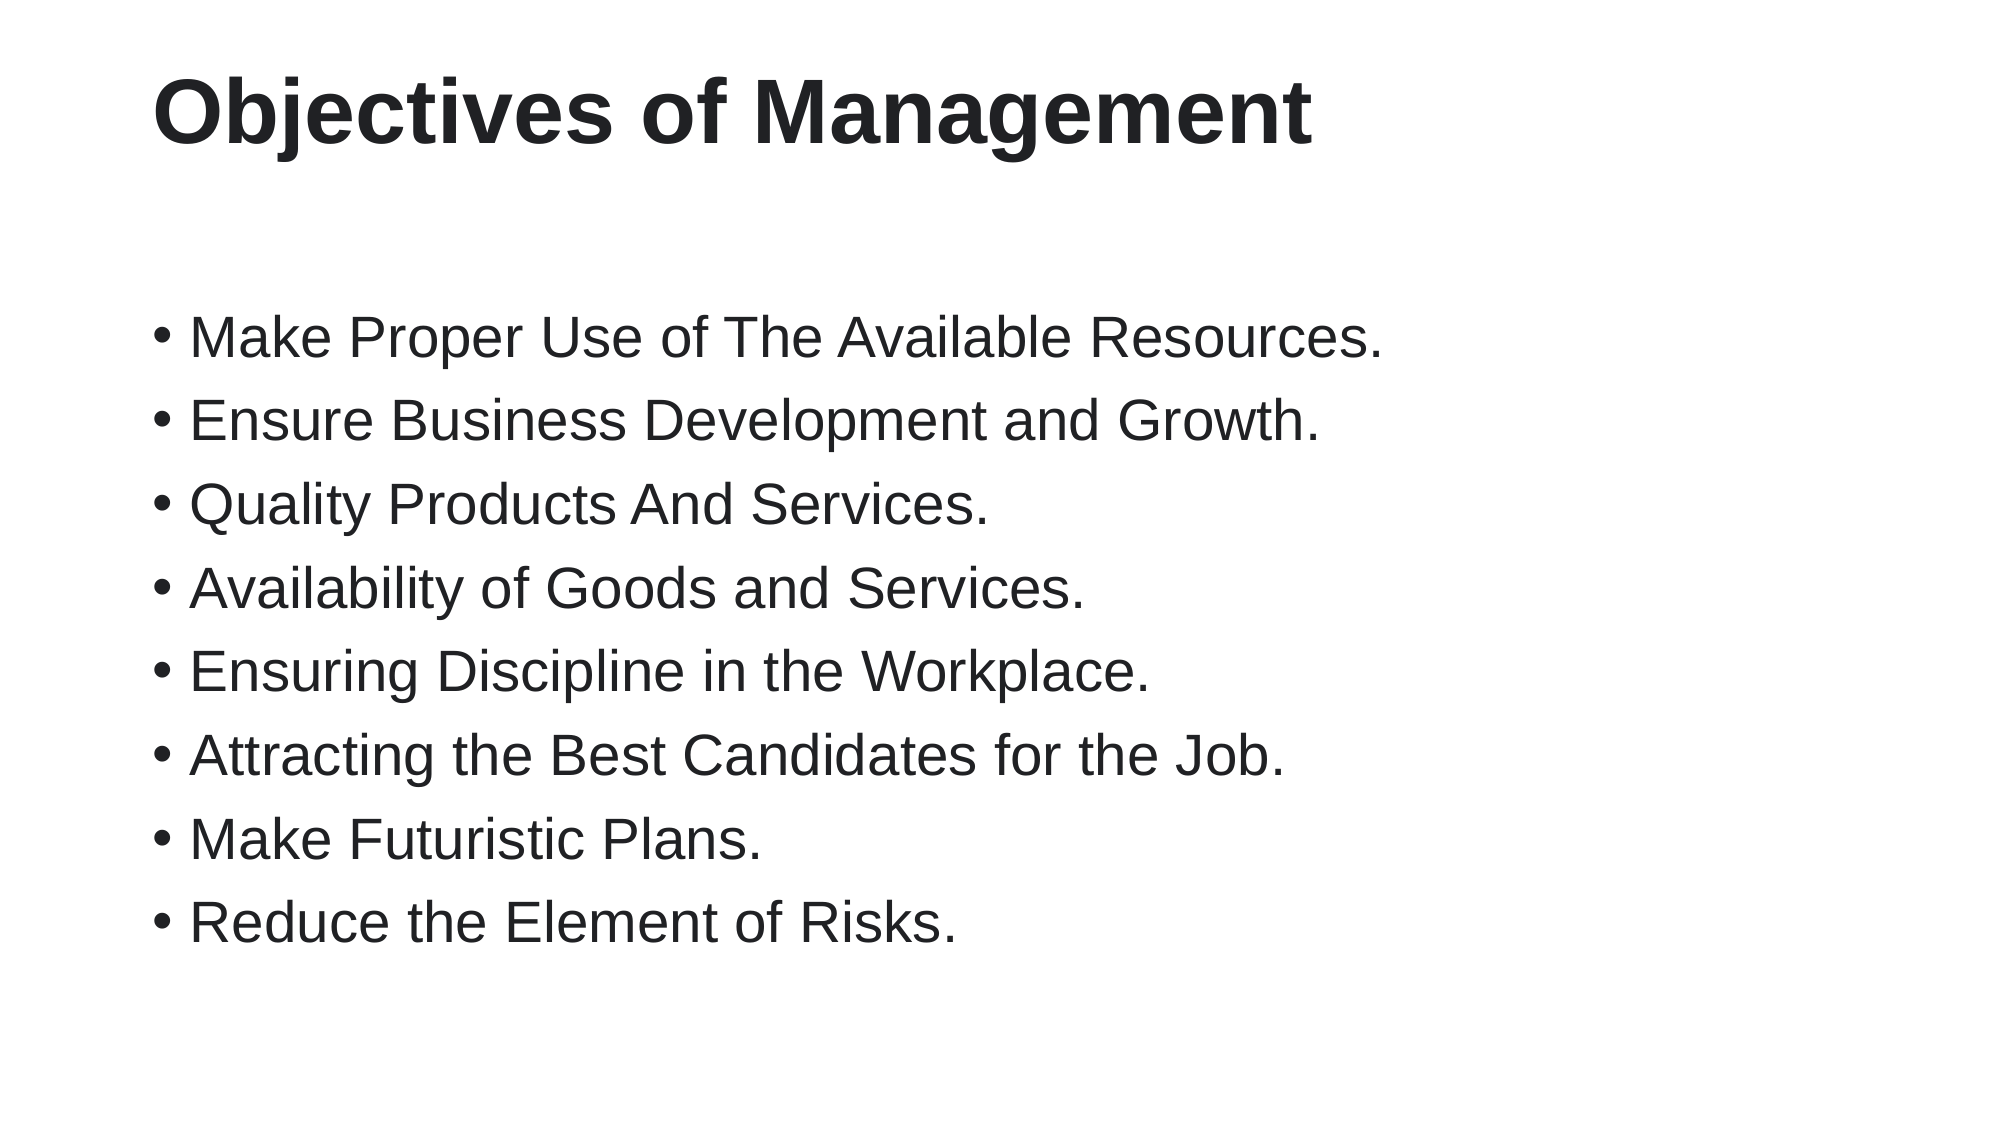

# Objectives of Management
Make Proper Use of The Available Resources.
Ensure Business Development and Growth.
Quality Products And Services.
Availability of Goods and Services.
Ensuring Discipline in the Workplace.
Attracting the Best Candidates for the Job.
Make Futuristic Plans.
Reduce the Element of Risks.